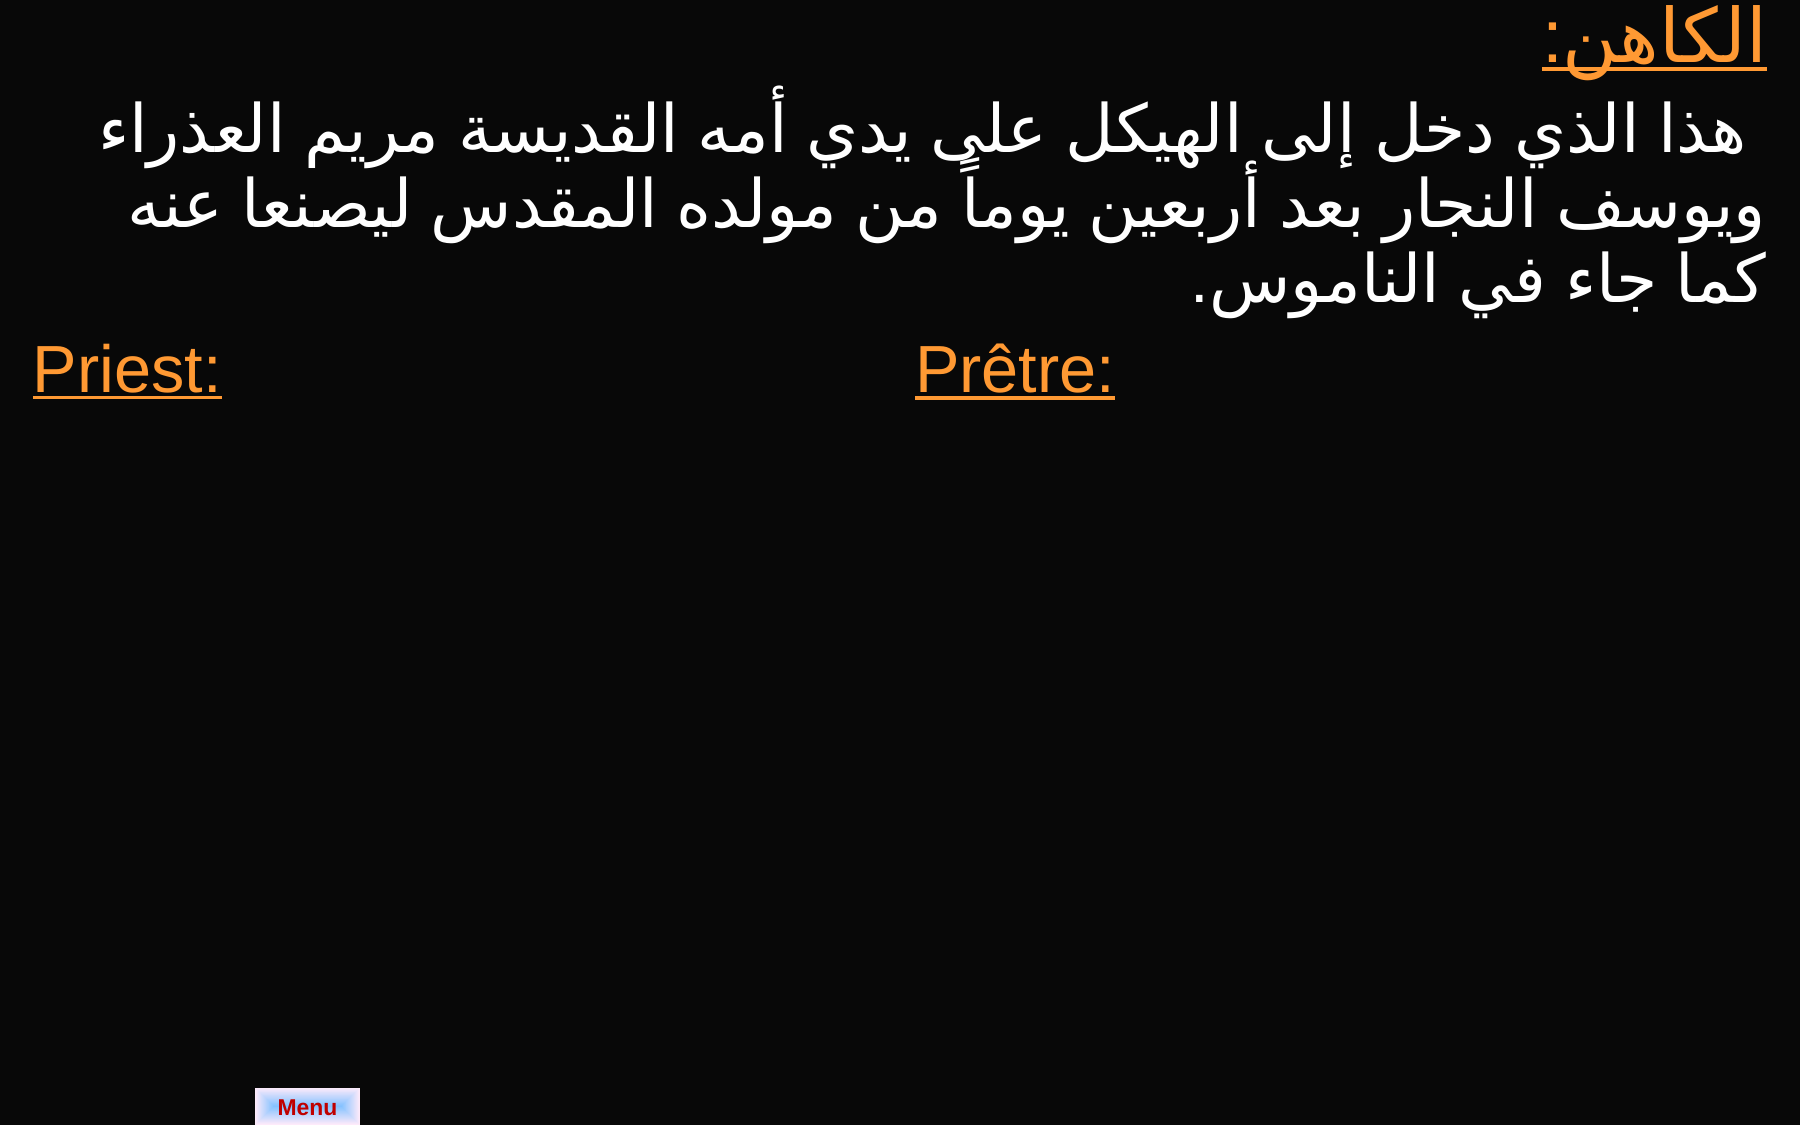

| الكاهن: هذا الذي دخل إلى الهيكل على يدي أمه القديسة مريم العذراء ويوسف النجار بعد أربعين يوماً من مولده المقدس ليصنعا عنه كما جاء في الناموس. |  |
| --- | --- |
| Priest: | Prêtre: |

Menu